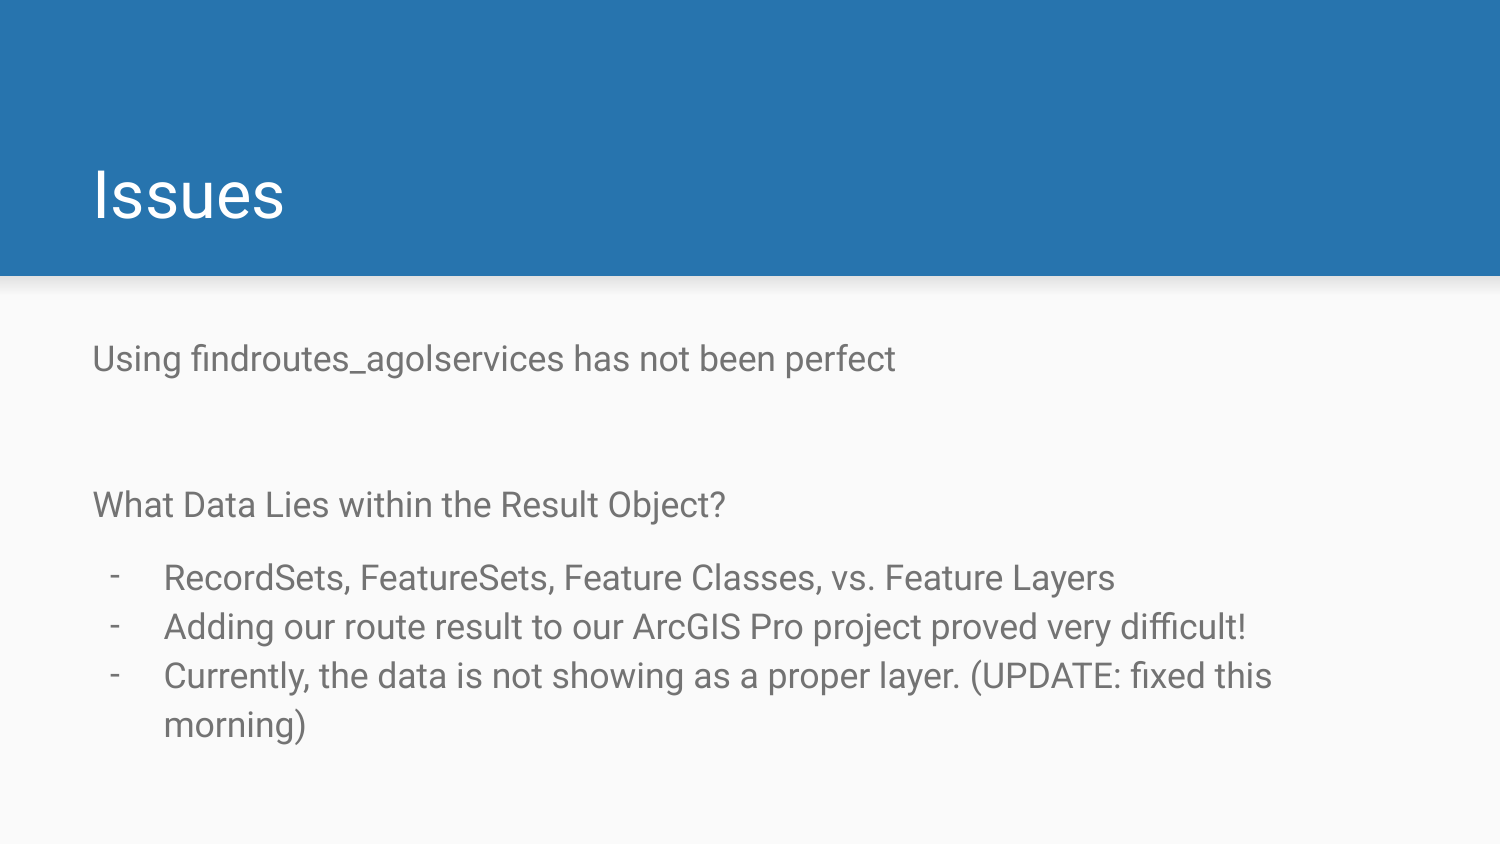

# Issues
Using findroutes_agolservices has not been perfect

What Data Lies within the Result Object?
RecordSets, FeatureSets, Feature Classes, vs. Feature Layers
Adding our route result to our ArcGIS Pro project proved very difficult!
Currently, the data is not showing as a proper layer. (UPDATE: fixed this morning)